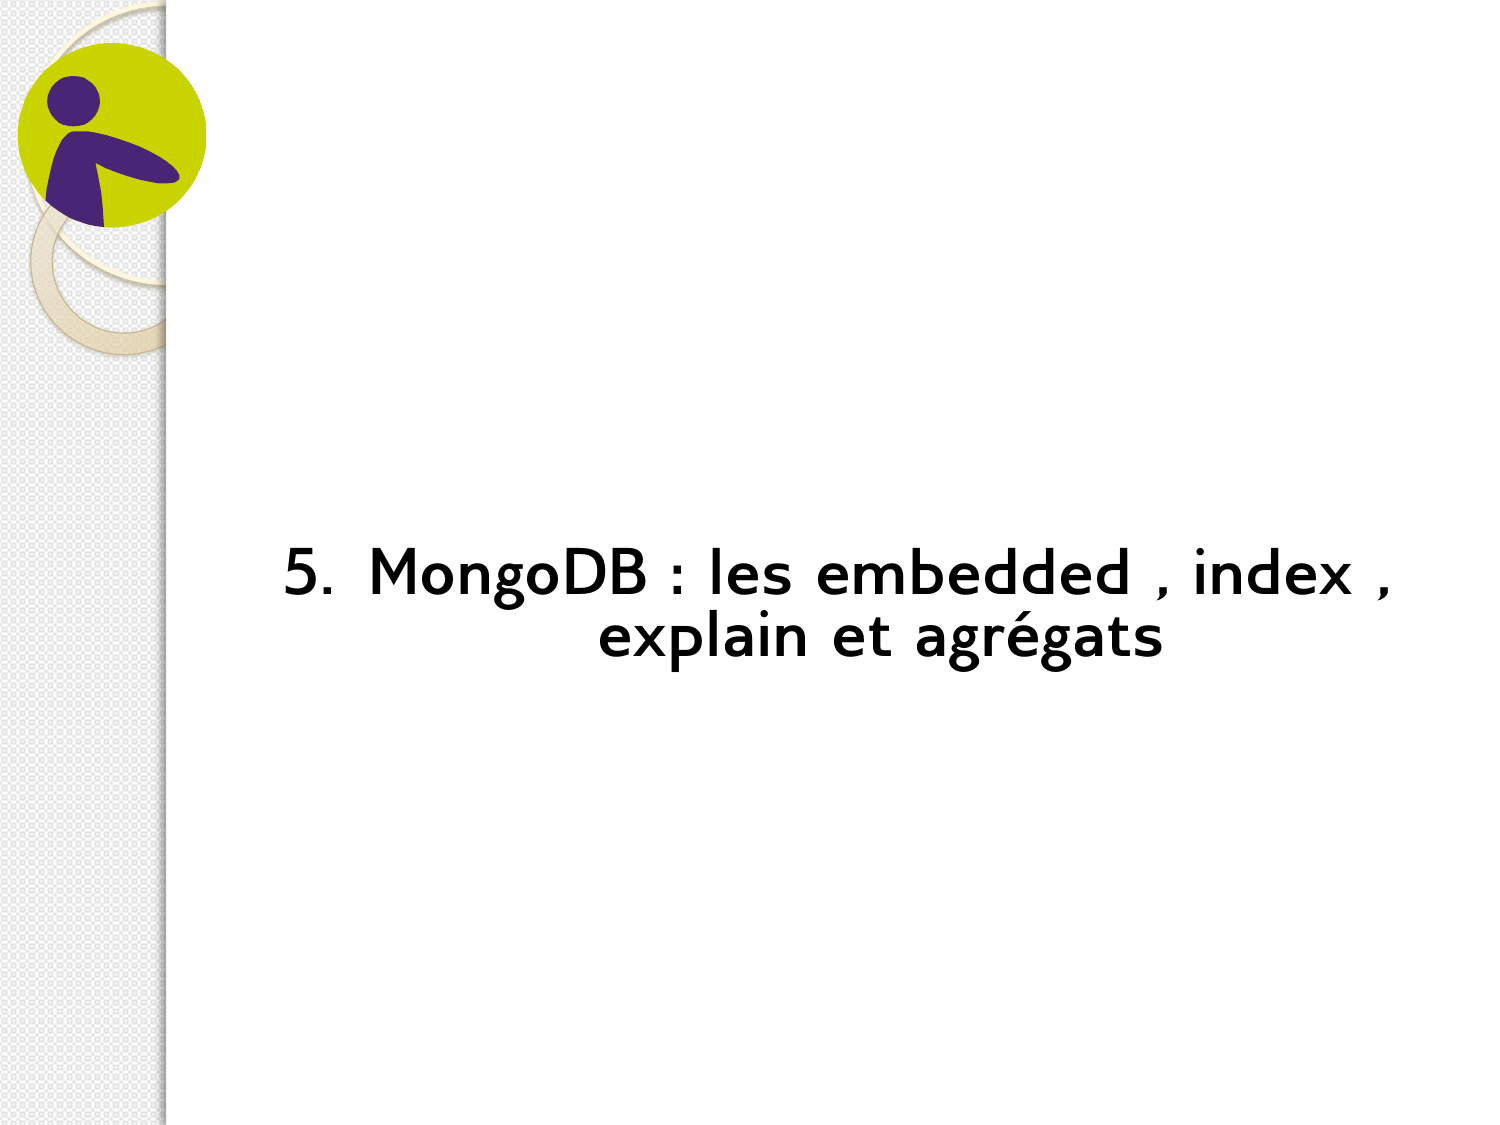

#

5.	MongoDB : les embedded , index , explain et agrégats